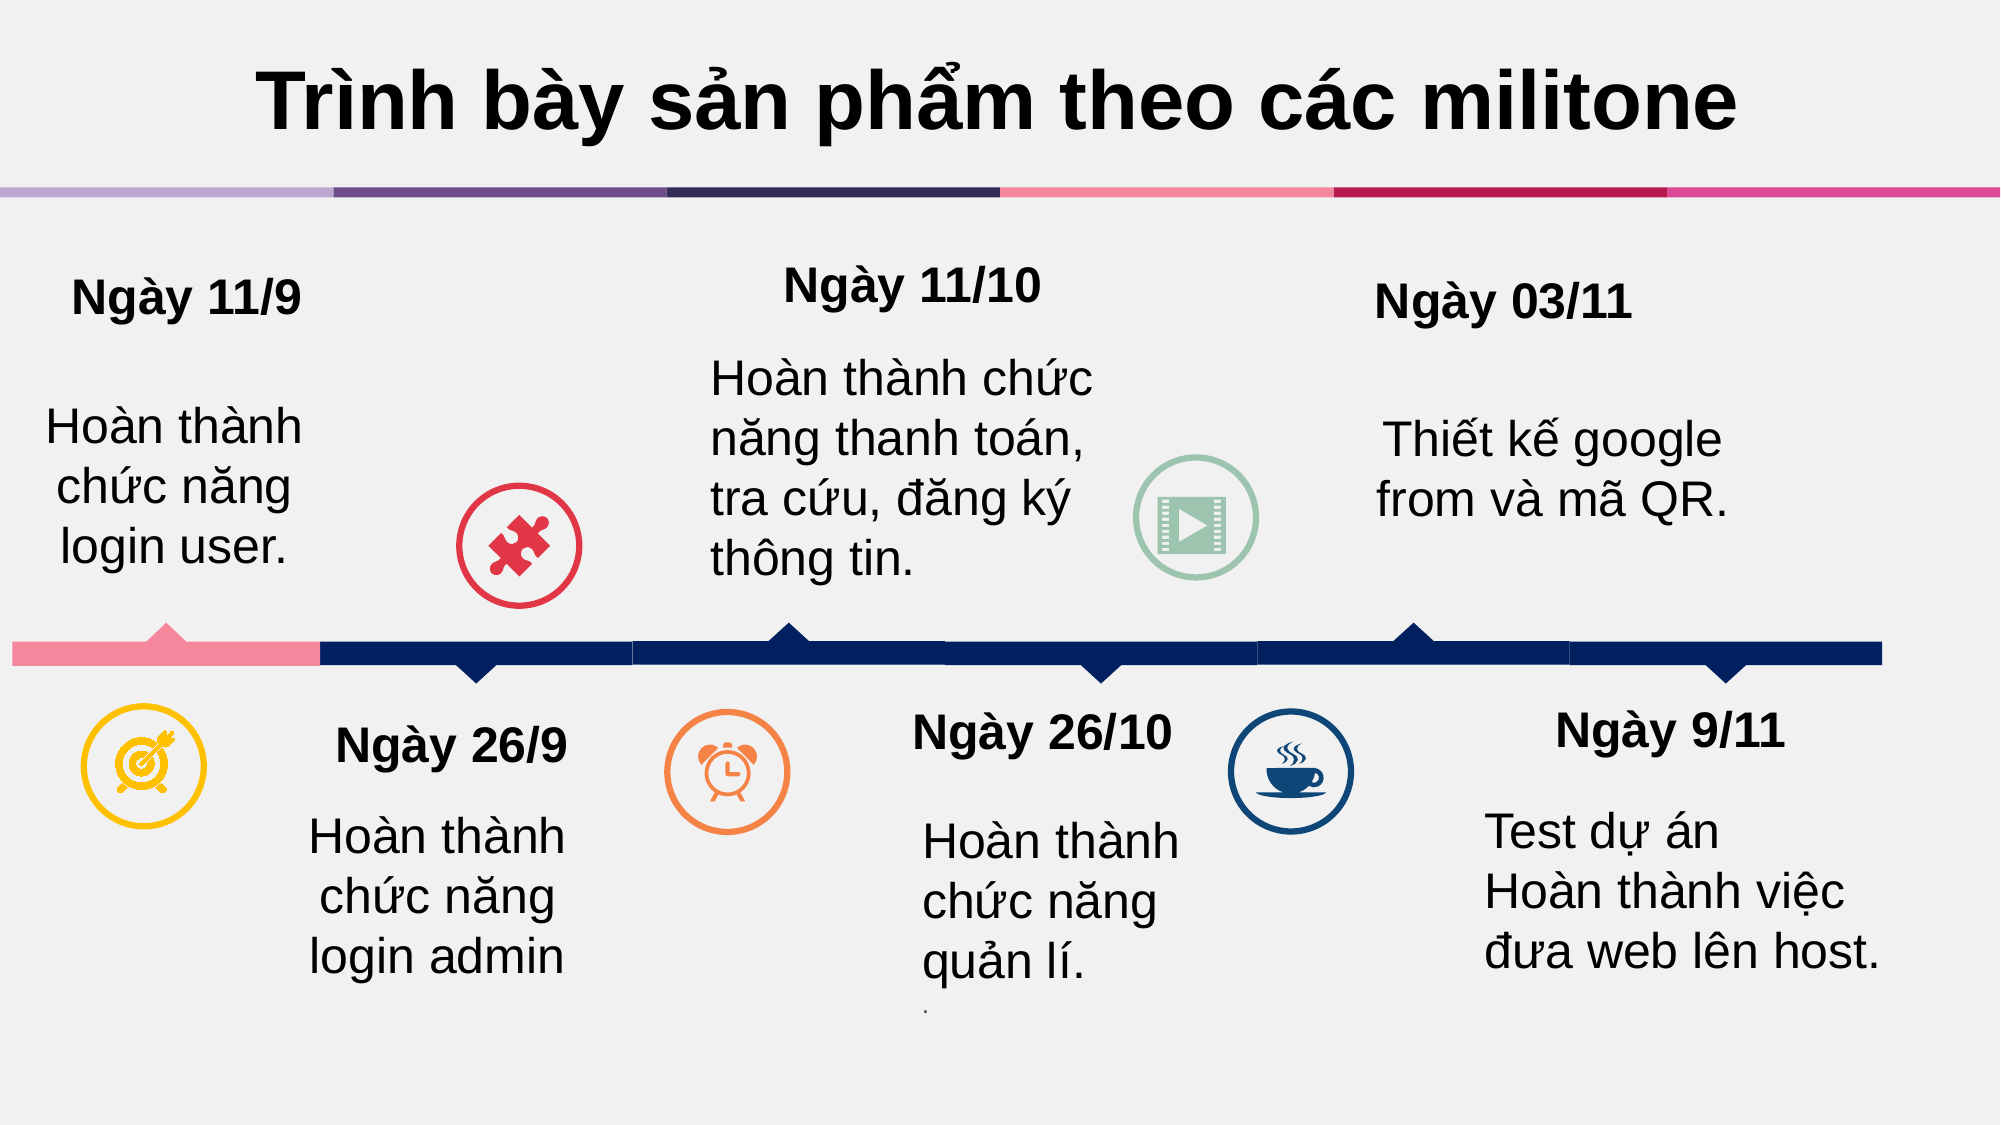

Trình bày sản phẩm theo các militone
Ngày 11/10
Ngày 11/9
Ngày 03/11
Hoàn thành chức năng thanh toán, tra cứu, đăng ký thông tin.
Hoàn thành chức năng login user.
Thiết kế google from và mã QR.

Ngày 9/11
Ngày 26/10
Ngày 26/9

Test dự án
Hoàn thành việc đưa web lên host.

Hoàn thành chức năng login admin
Hoàn thành chức năng  quản lí.
.